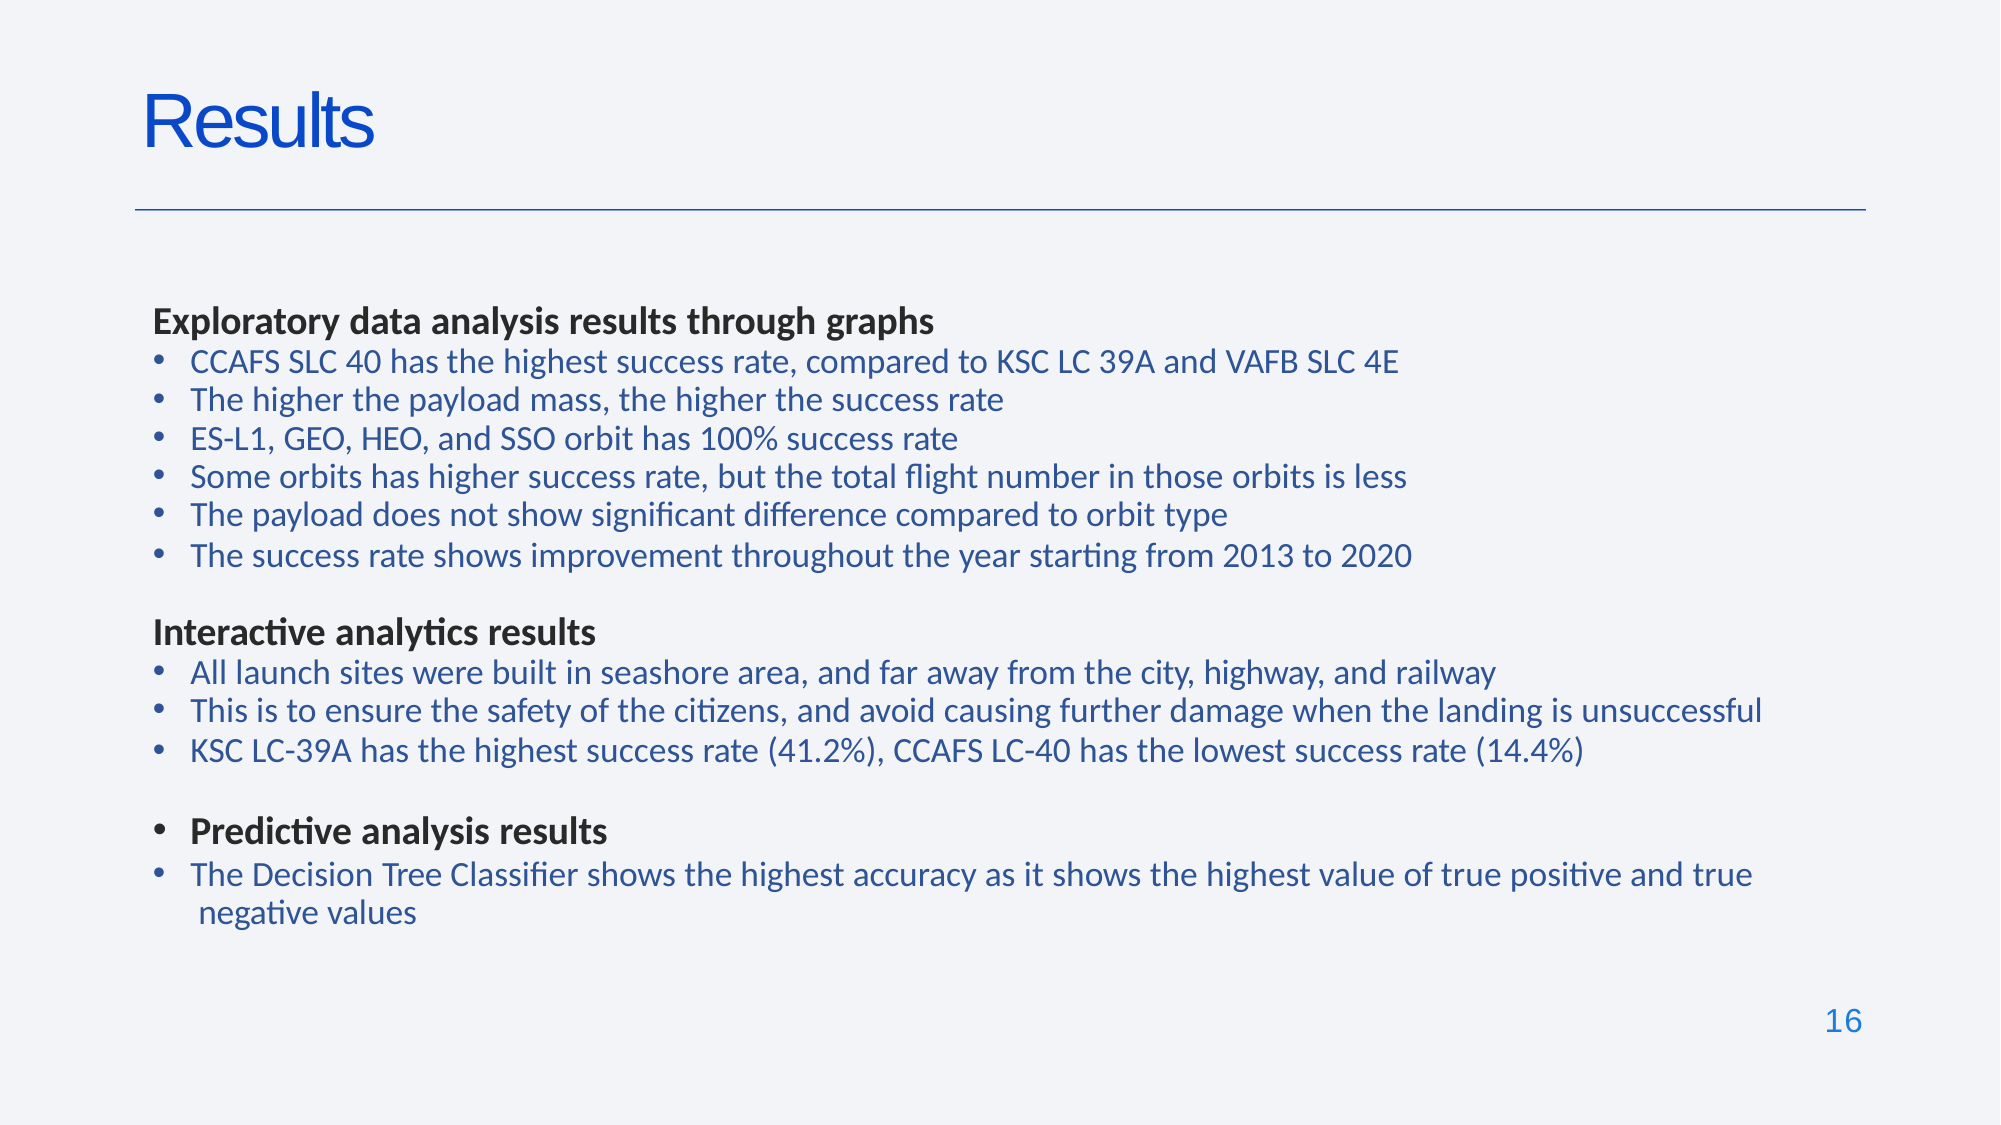

# Results
Exploratory data analysis results through graphs
CCAFS SLC 40 has the highest success rate, compared to KSC LC 39A and VAFB SLC 4E
The higher the payload mass, the higher the success rate
ES-L1, GEO, HEO, and SSO orbit has 100% success rate
Some orbits has higher success rate, but the total flight number in those orbits is less
The payload does not show significant difference compared to orbit type
The success rate shows improvement throughout the year starting from 2013 to 2020
Interactive analytics results
All launch sites were built in seashore area, and far away from the city, highway, and railway
This is to ensure the safety of the citizens, and avoid causing further damage when the landing is unsuccessful
KSC LC-39A has the highest success rate (41.2%), CCAFS LC-40 has the lowest success rate (14.4%)

Predictive analysis results
The Decision Tree Classifier shows the highest accuracy as it shows the highest value of true positive and true  negative values
16